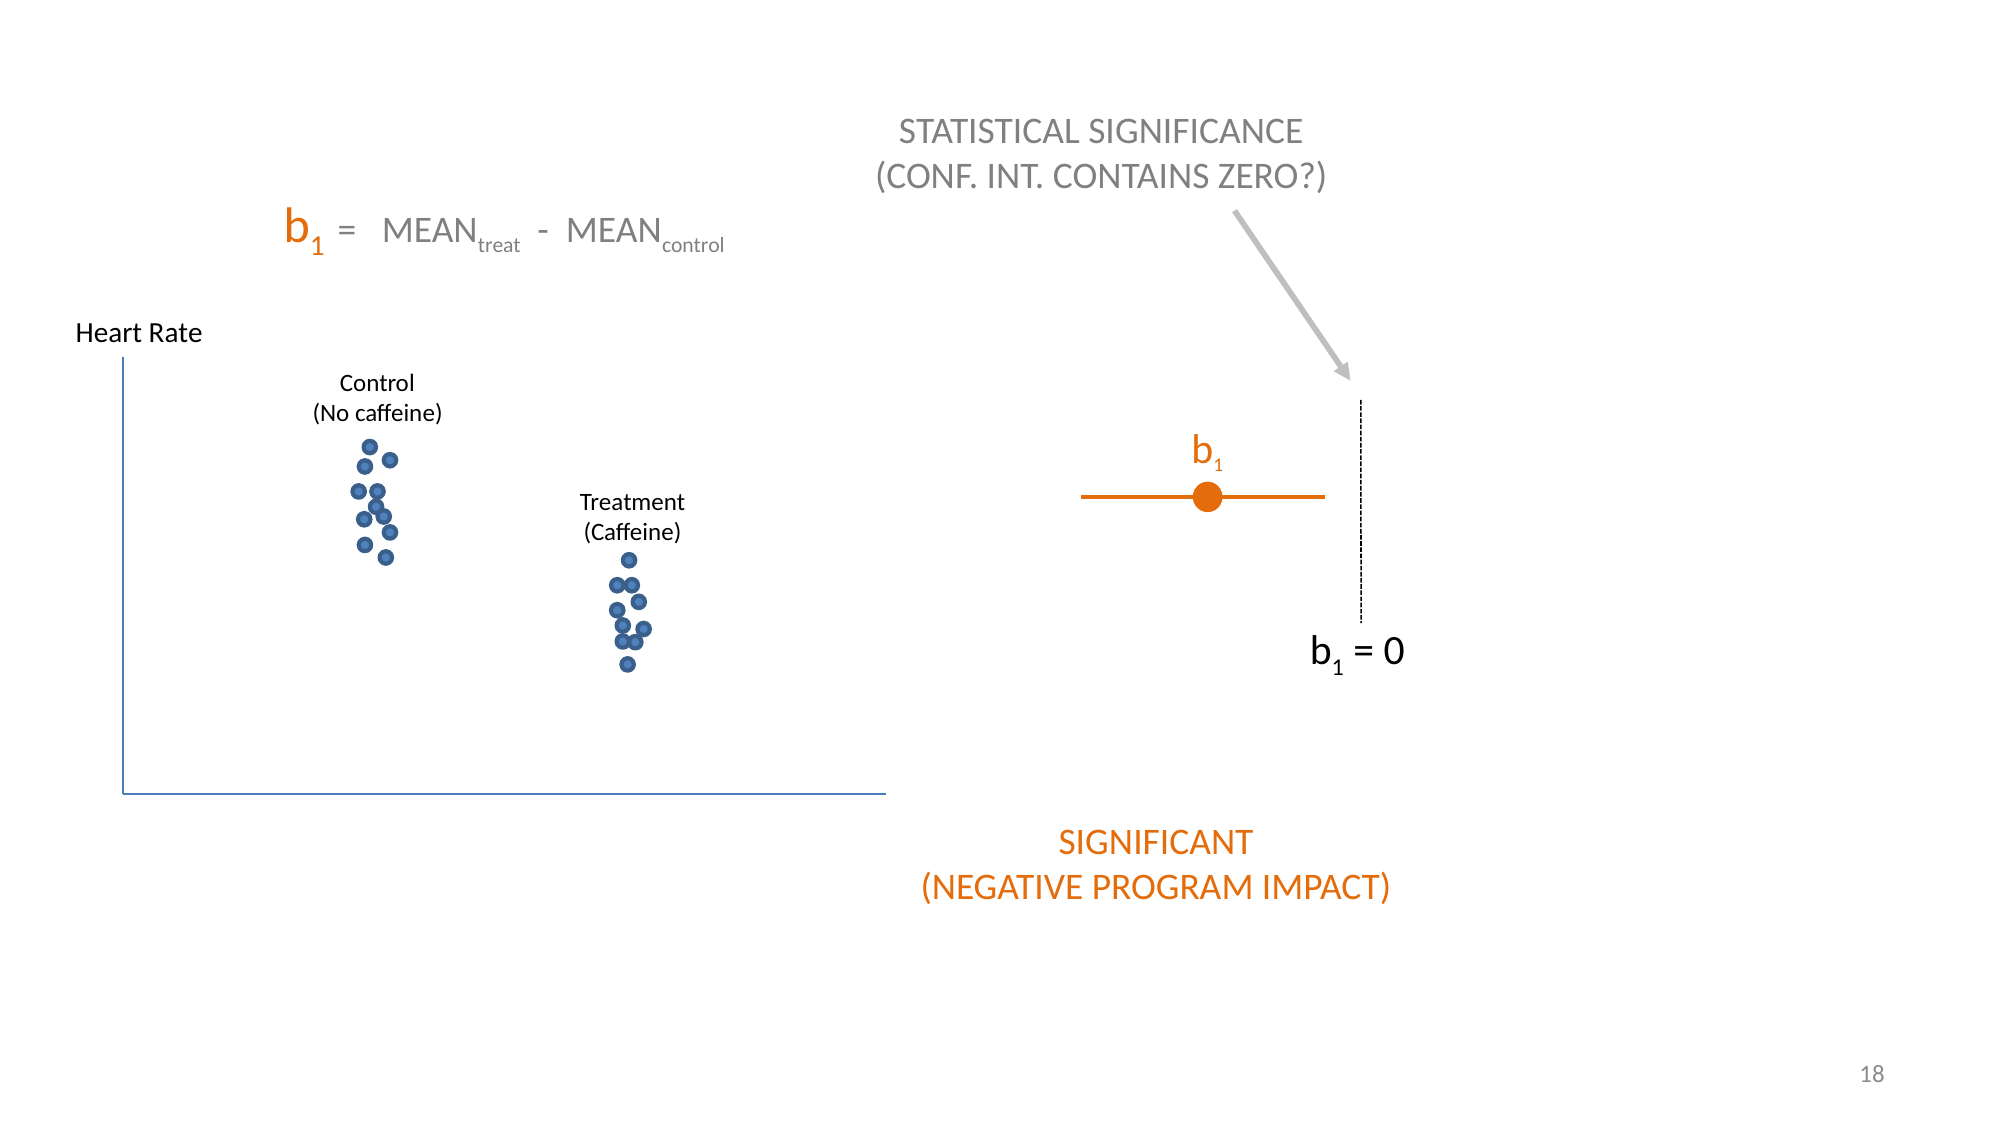

STATISTICAL SIGNIFICANCE
(CONF. INT. CONTAINS ZERO?)
b1  =   MEANtreat  -  MEANcontrol
Heart Rate
Control
(No caffeine)
b1

Treatment
(Caffeine)

b1 = 0

SIGNIFICANT
(NEGATIVE PROGRAM IMPACT)
18